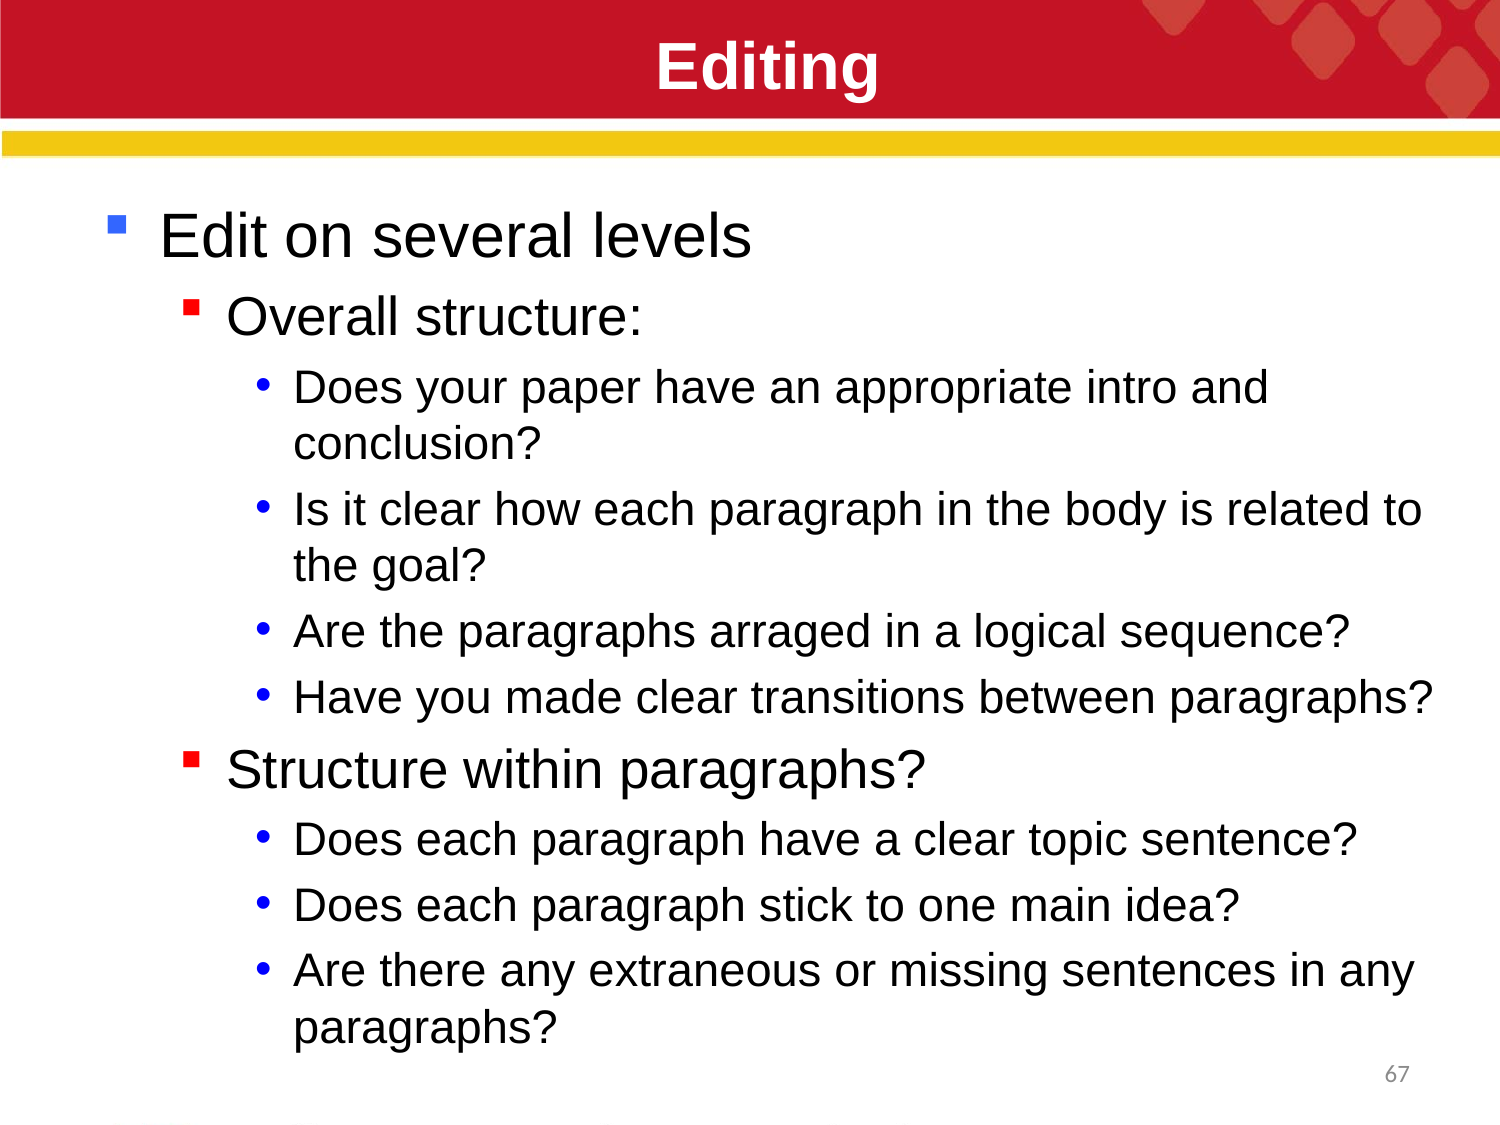

# Editing
Edit on several levels
Overall structure:
Does your paper have an appropriate intro and conclusion?
Is it clear how each paragraph in the body is related to the goal?
Are the paragraphs arraged in a logical sequence?
Have you made clear transitions between paragraphs?
Structure within paragraphs?
Does each paragraph have a clear topic sentence?
Does each paragraph stick to one main idea?
Are there any extraneous or missing sentences in any paragraphs?

67